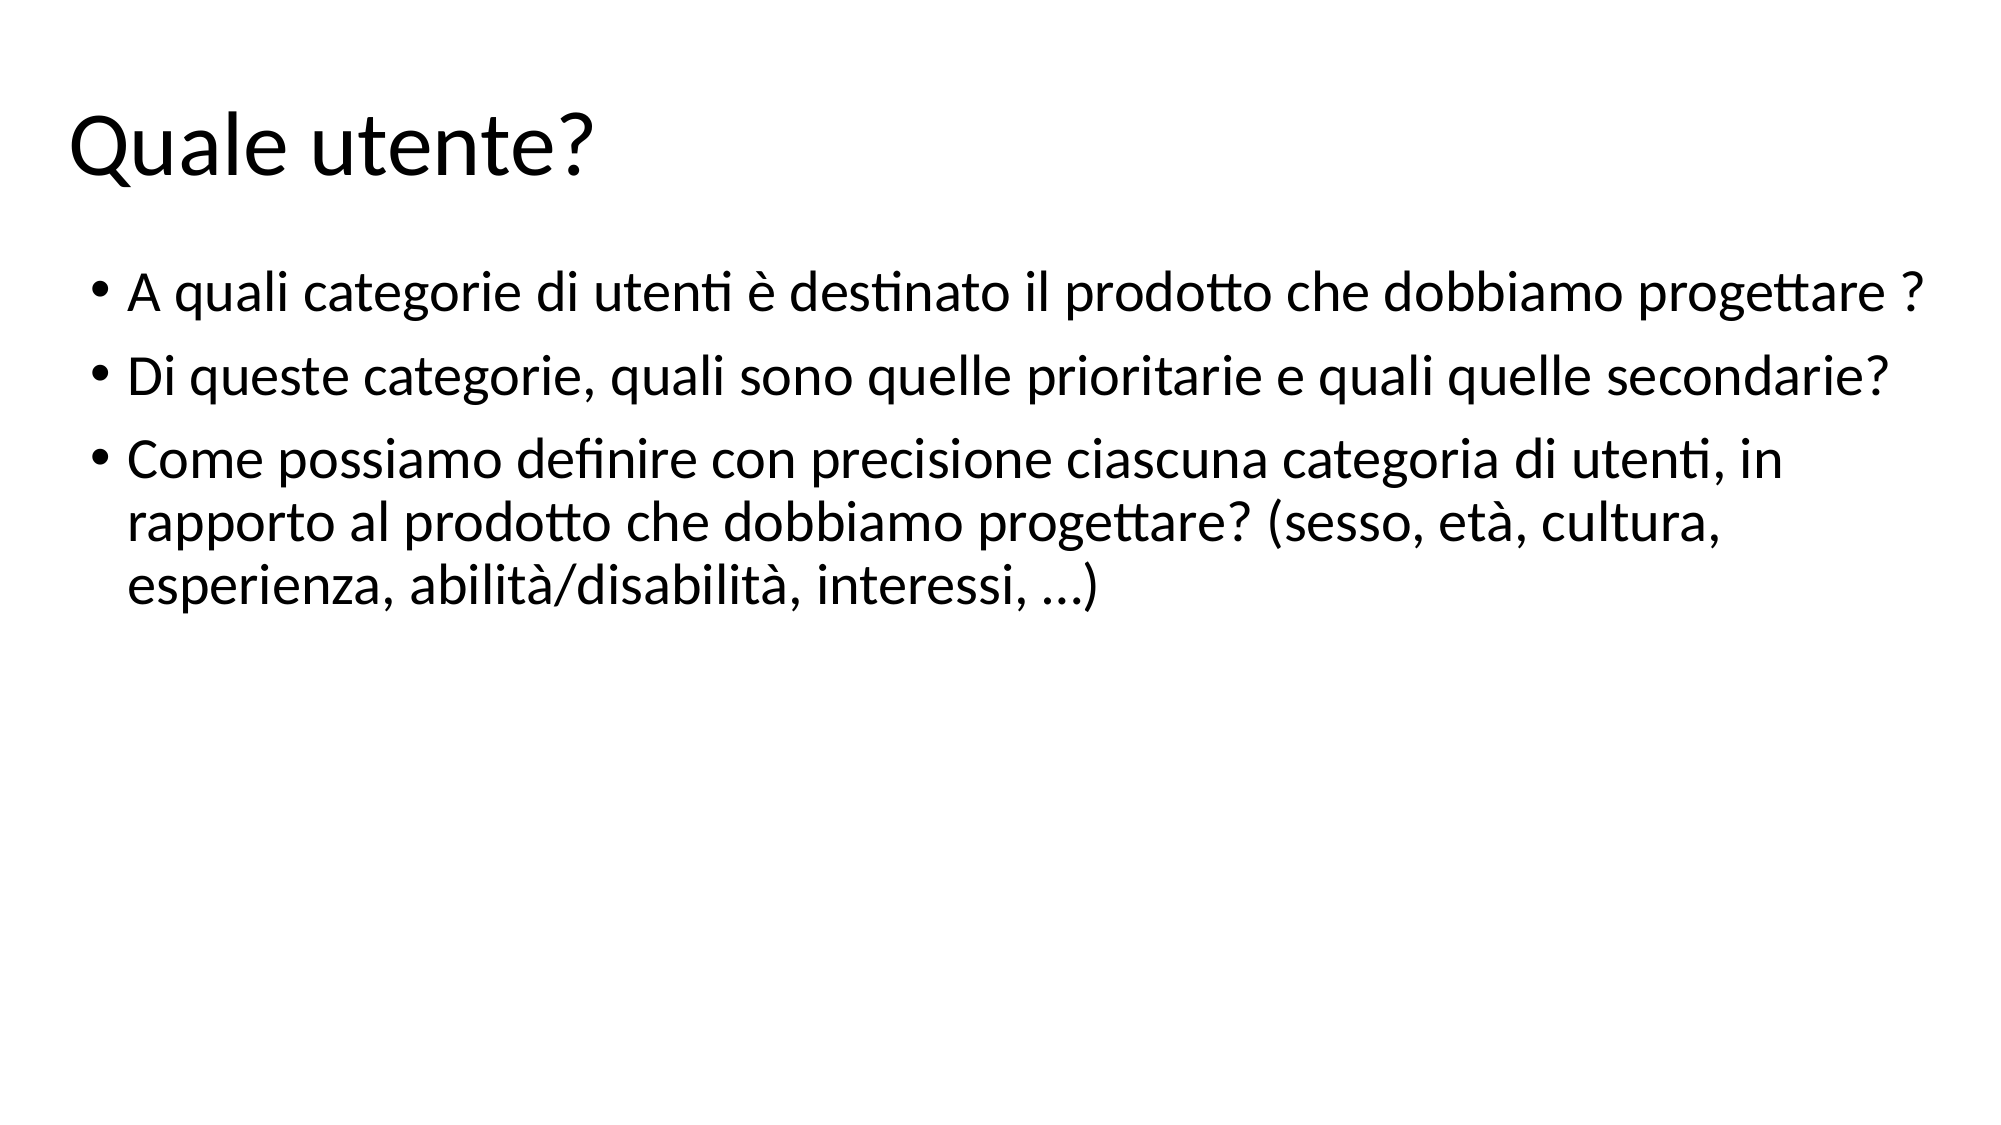

# Quale utente?
A quali categorie di utenti è destinato il prodotto che dobbiamo progettare ?
Di queste categorie, quali sono quelle prioritarie e quali quelle secondarie?
Come possiamo definire con precisione ciascuna categoria di utenti, in rapporto al prodotto che dobbiamo progettare? (sesso, età, cultura, esperienza, abilità/disabilità, interessi, …)